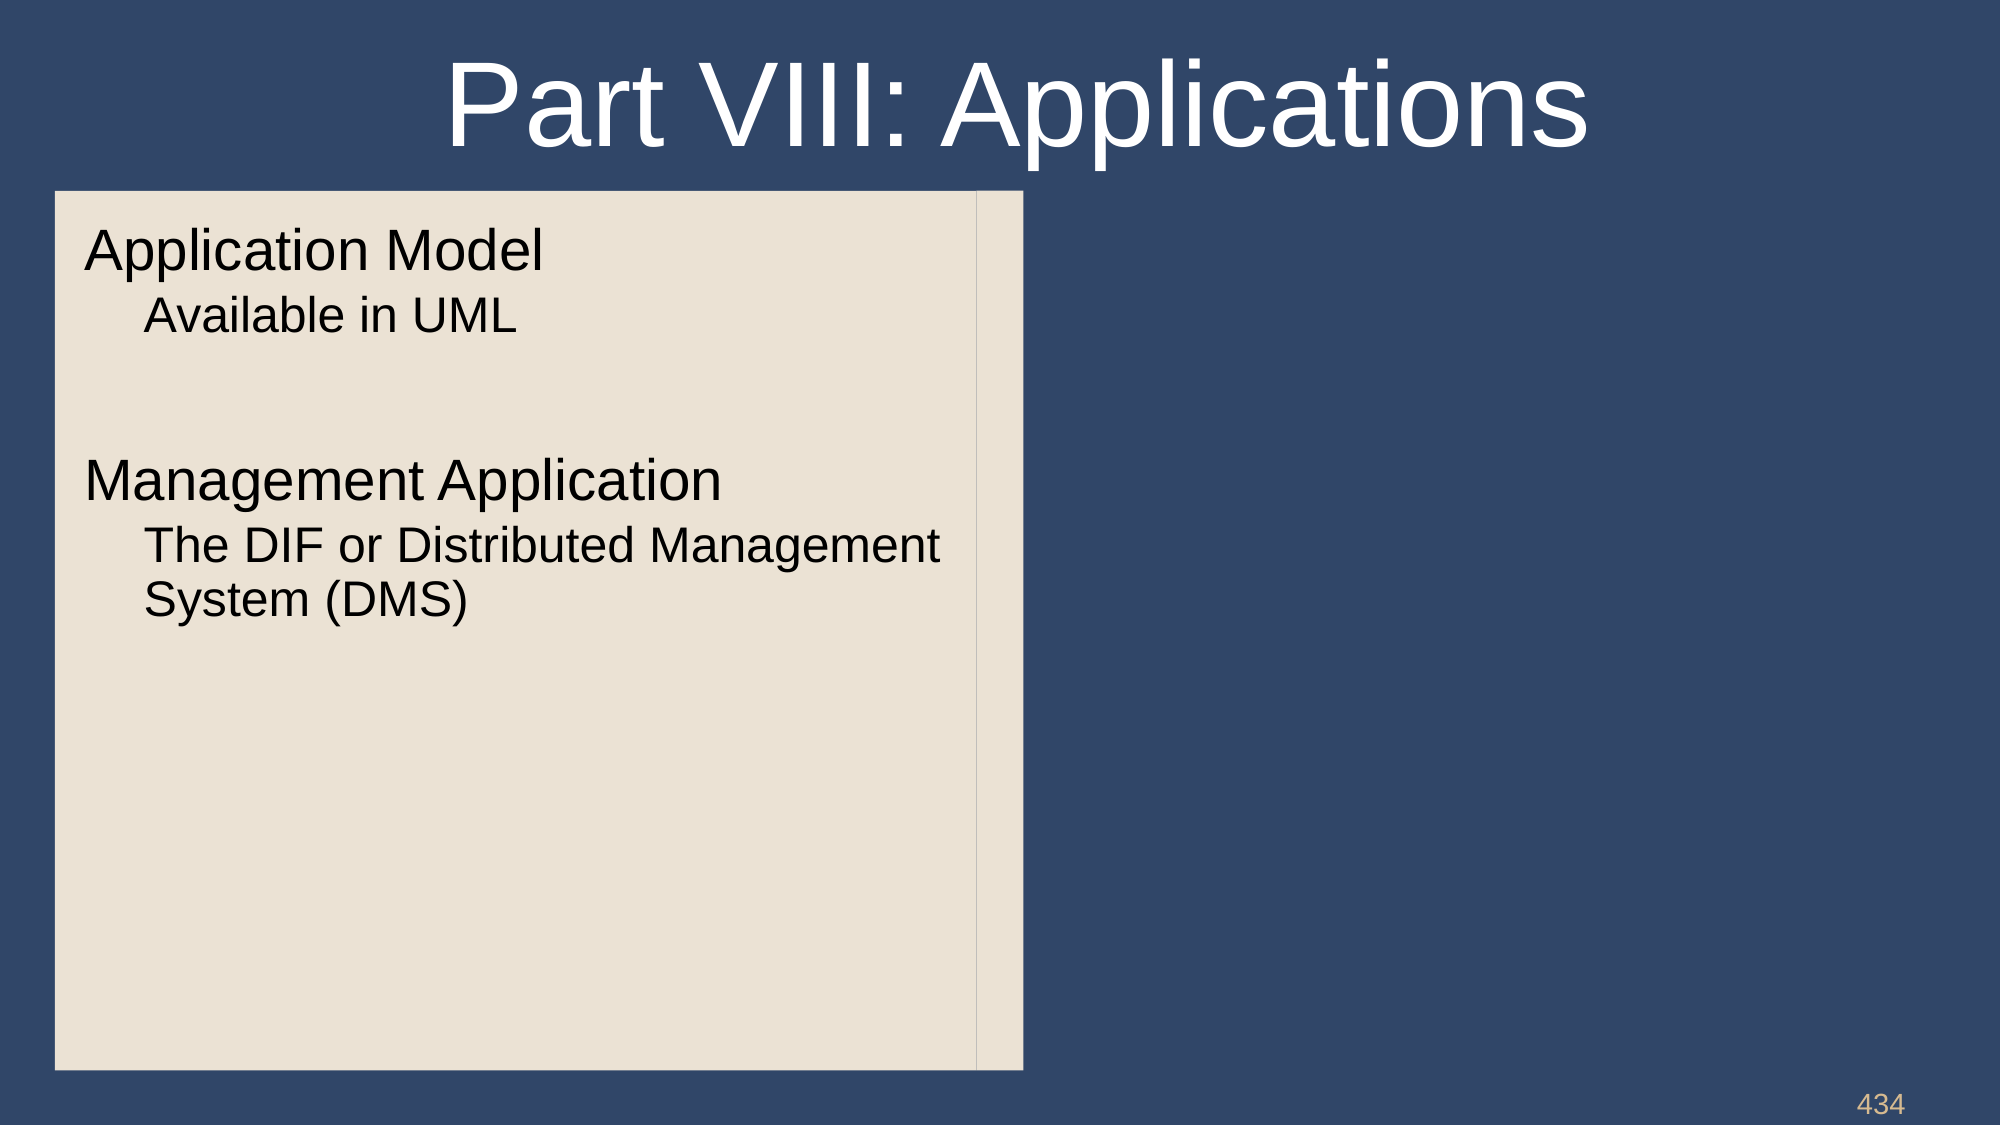

# Part VIII: Applications
Application Model
Available in UML

Management Application
The DIF or Distributed Management System (DMS)